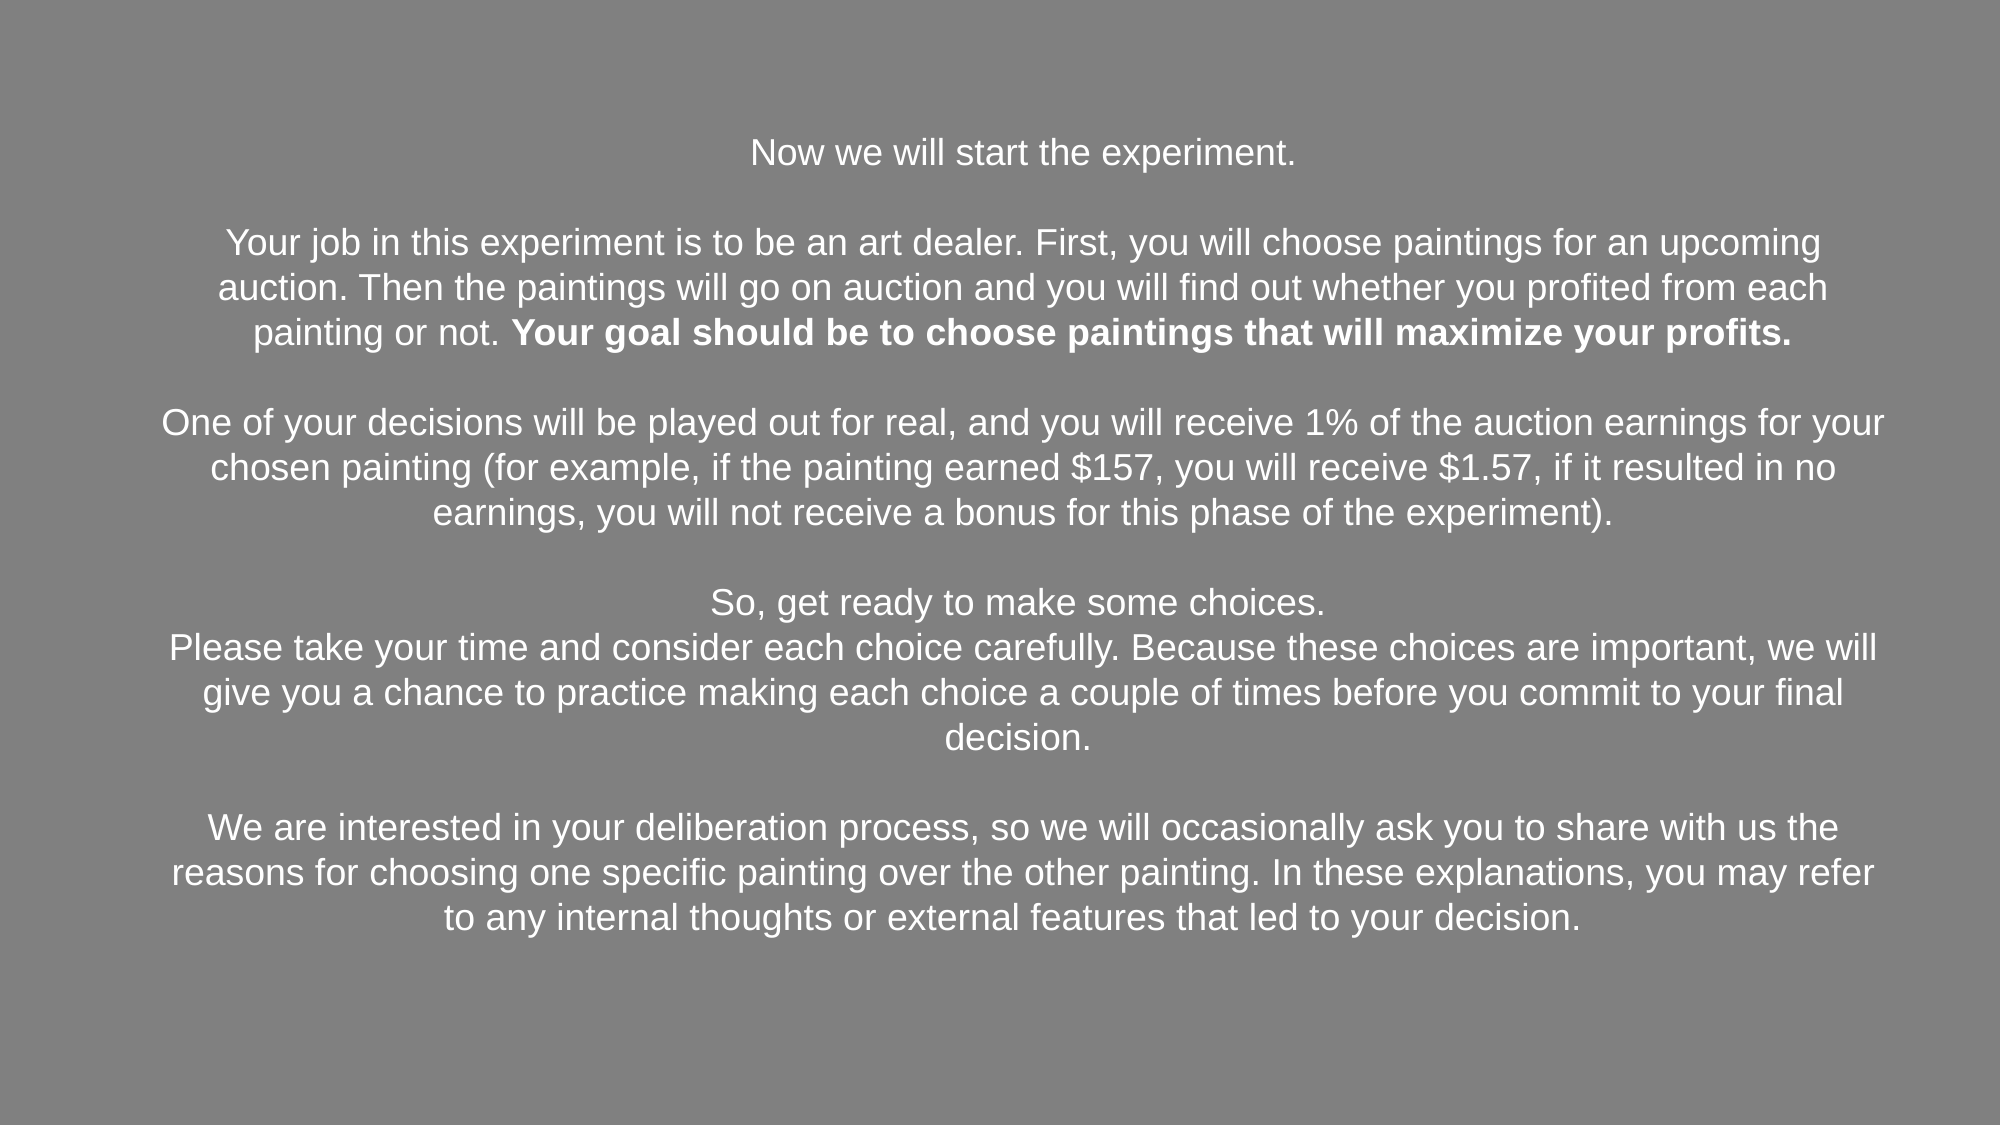

Now we will start the experiment.

Your job in this experiment is to be an art dealer. First, you will choose paintings for an upcoming auction. Then the paintings will go on auction and you will find out whether you profited from each painting or not. Your goal should be to choose paintings that will maximize your profits.

One of your decisions will be played out for real, and you will receive 1% of the auction earnings for your chosen painting (for example, if the painting earned $157, you will receive $1.57, if it resulted in no earnings, you will not receive a bonus for this phase of the experiment).

So, get ready to make some choices.
Please take your time and consider each choice carefully. Because these choices are important, we will give you a chance to practice making each choice a couple of times before you commit to your final decision.

We are interested in your deliberation process, so we will occasionally ask you to share with us the reasons for choosing one specific painting over the other painting. In these explanations, you may refer to any internal thoughts or external features that led to your decision.